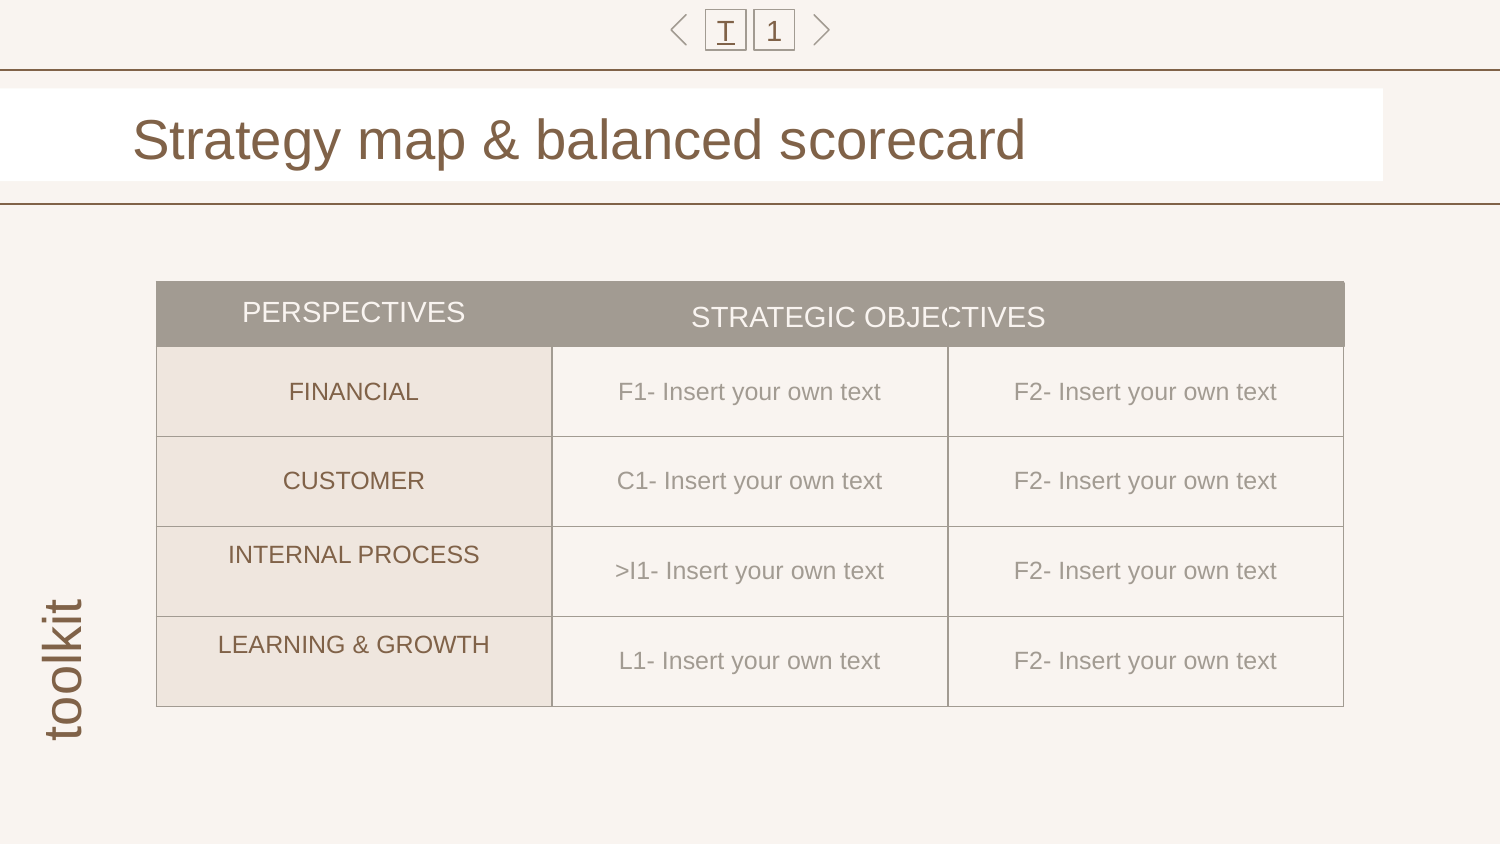

T
1

# Strategy map & balanced scorecard
| PERSPECTIVES |  |  |
| --- | --- | --- |
| FINANCIAL | F1- Insert your own text | F2- Insert your own text |
| CUSTOMER | C1- Insert your own text | F2- Insert your own text |
| INTERNAL PROCESS | >I1- Insert your own text | F2- Insert your own text |
| LEARNING & GROWTH | L1- Insert your own text | F2- Insert your own text |
STRATEGIC OBJECTIVES
toolkit